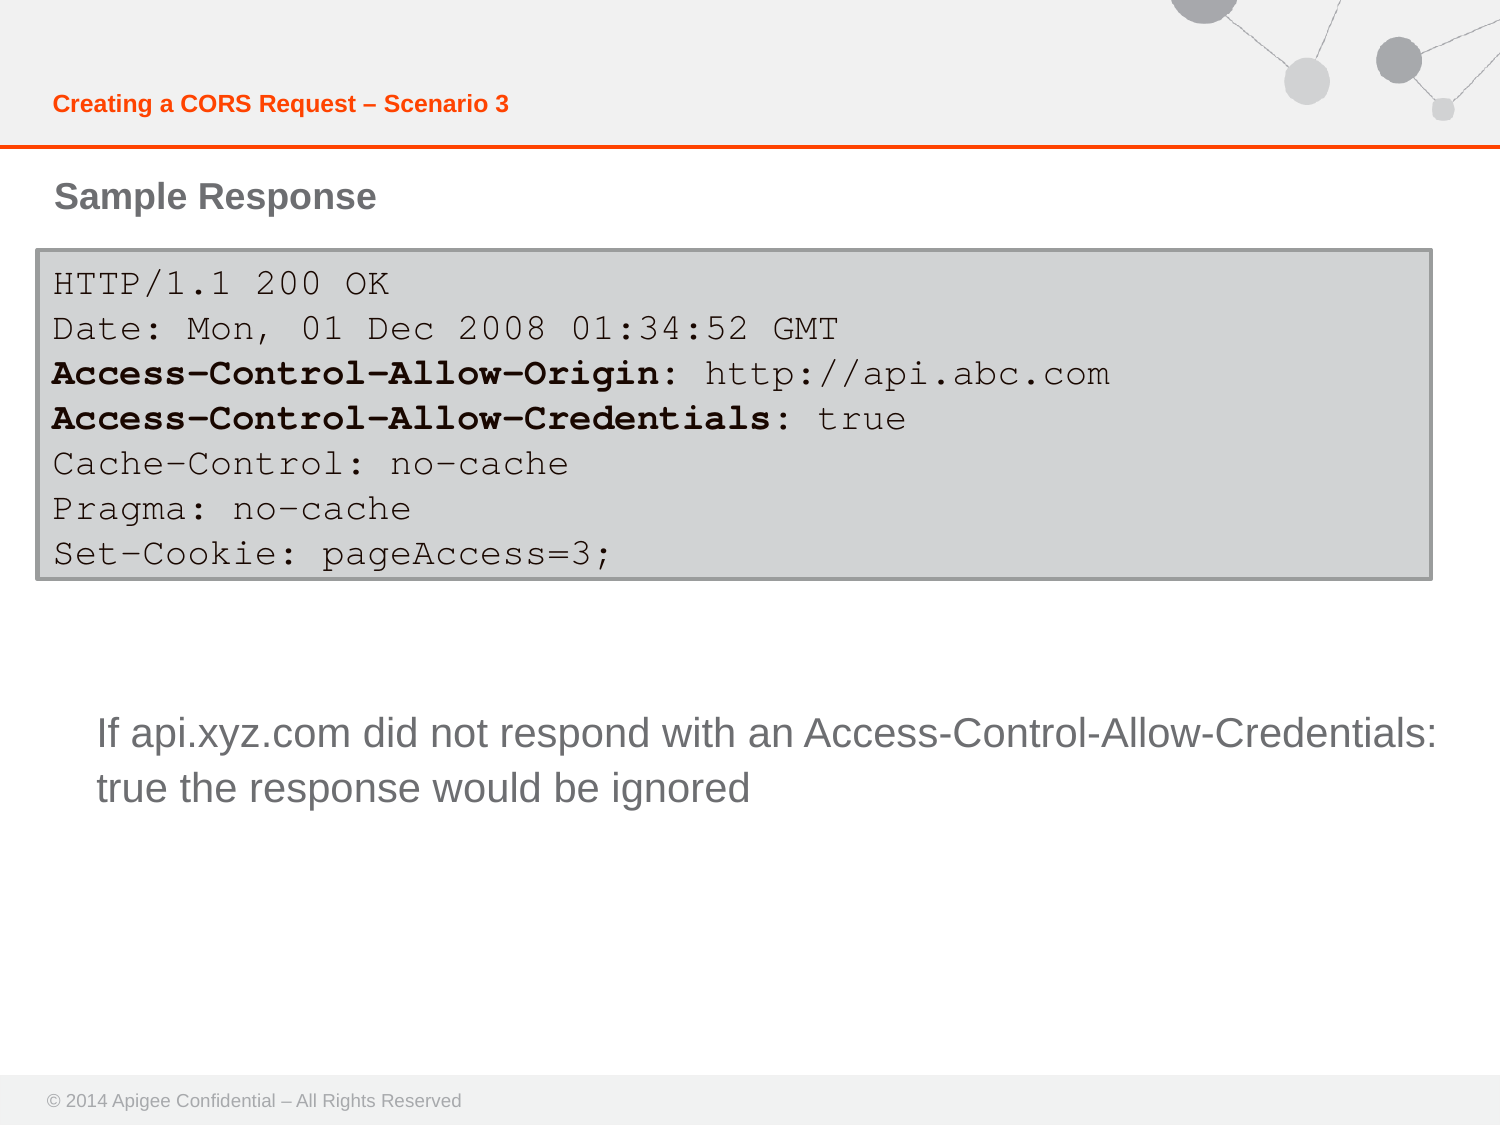

# Creating a CORS Request – Scenario 3
Sample Response
HTTP/1.1 200 OK
Date: Mon, 01 Dec 2008 01:34:52 GMT
Access-Control-Allow-Origin: http://api.abc.com
Access-Control-Allow-Credentials: true
Cache-Control: no-cache
Pragma: no-cache
Set-Cookie: pageAccess=3;

If api.xyz.com did not respond with an Access-Control-Allow-Credentials: true the response would be ignored